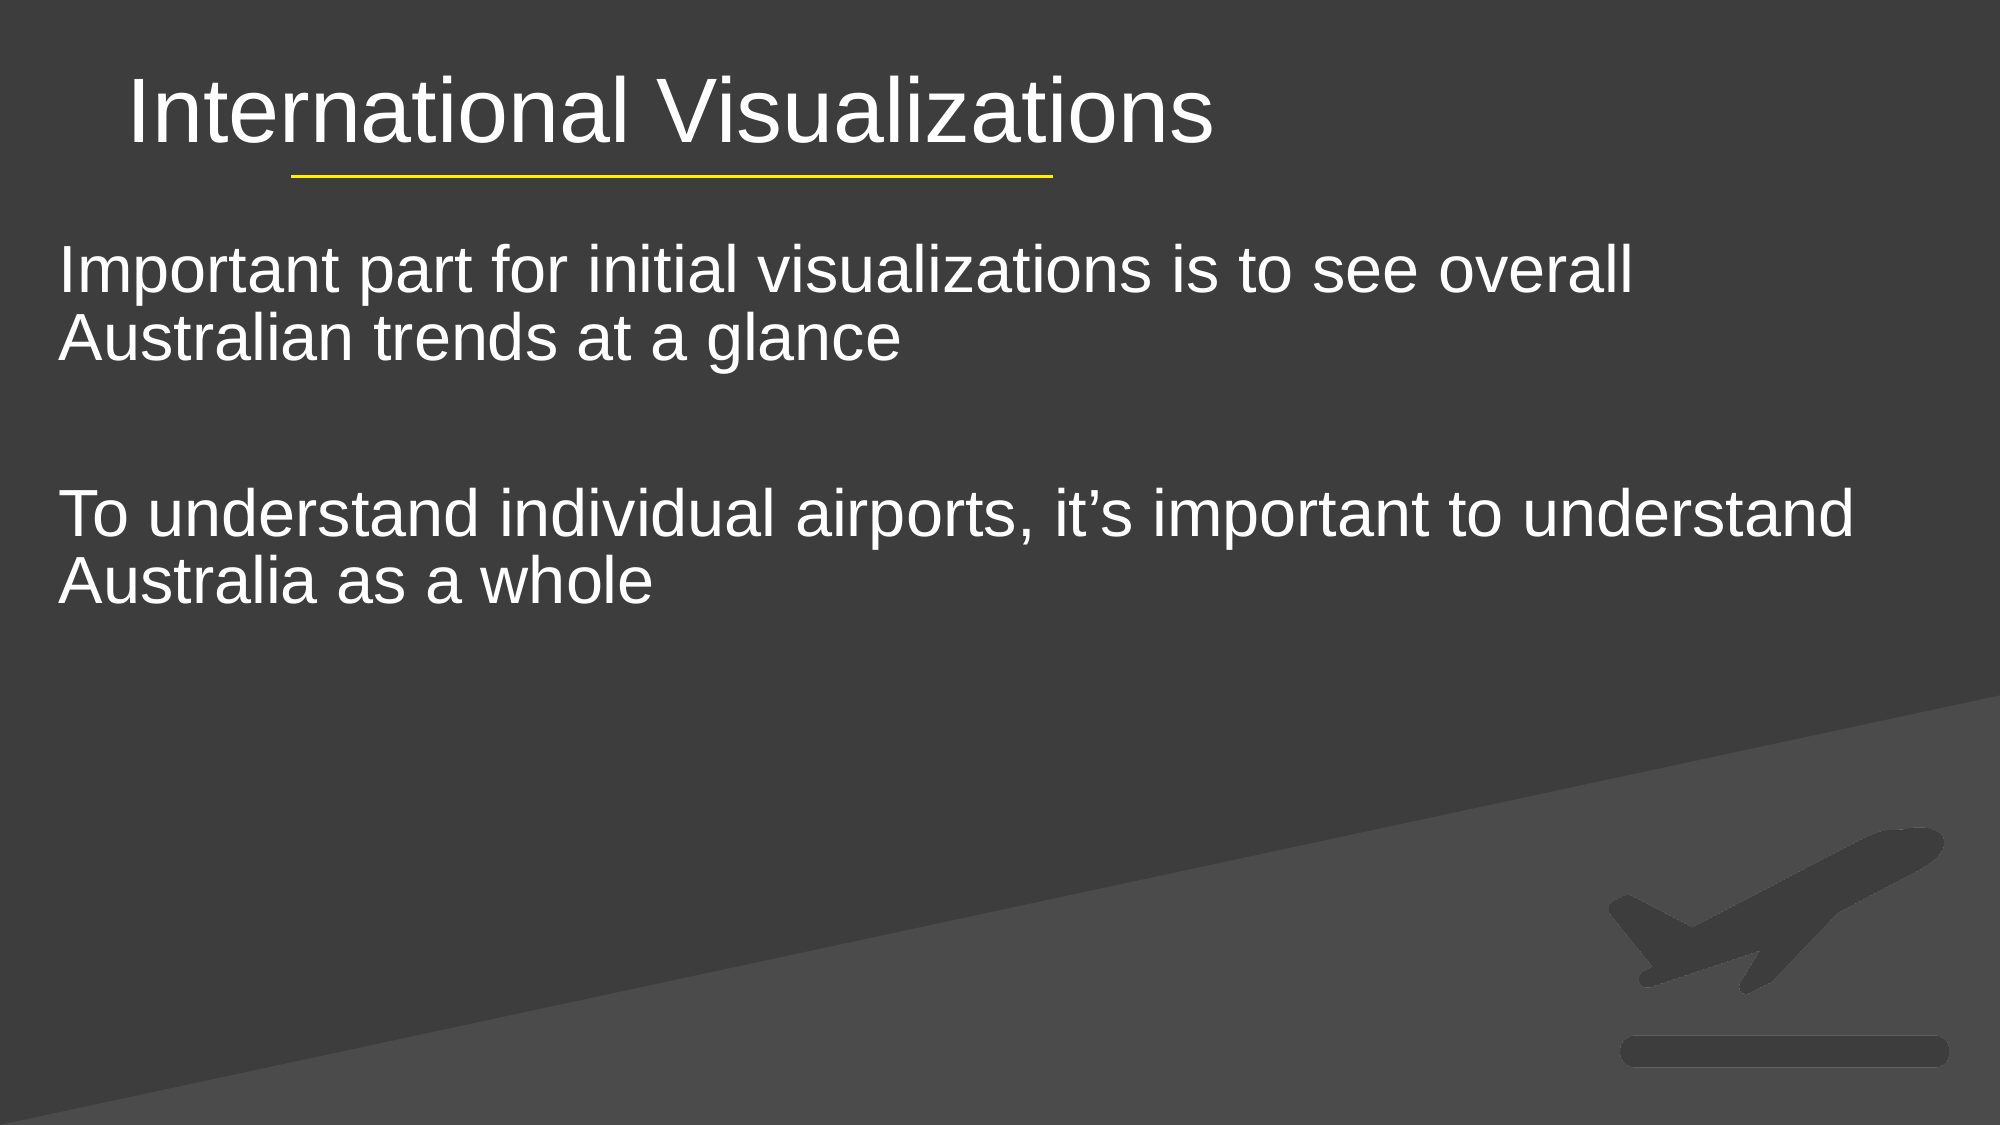

International Visualizations
Important part for initial visualizations is to see overall Australian trends at a glance

To understand individual airports, it’s important to understand Australia as a whole